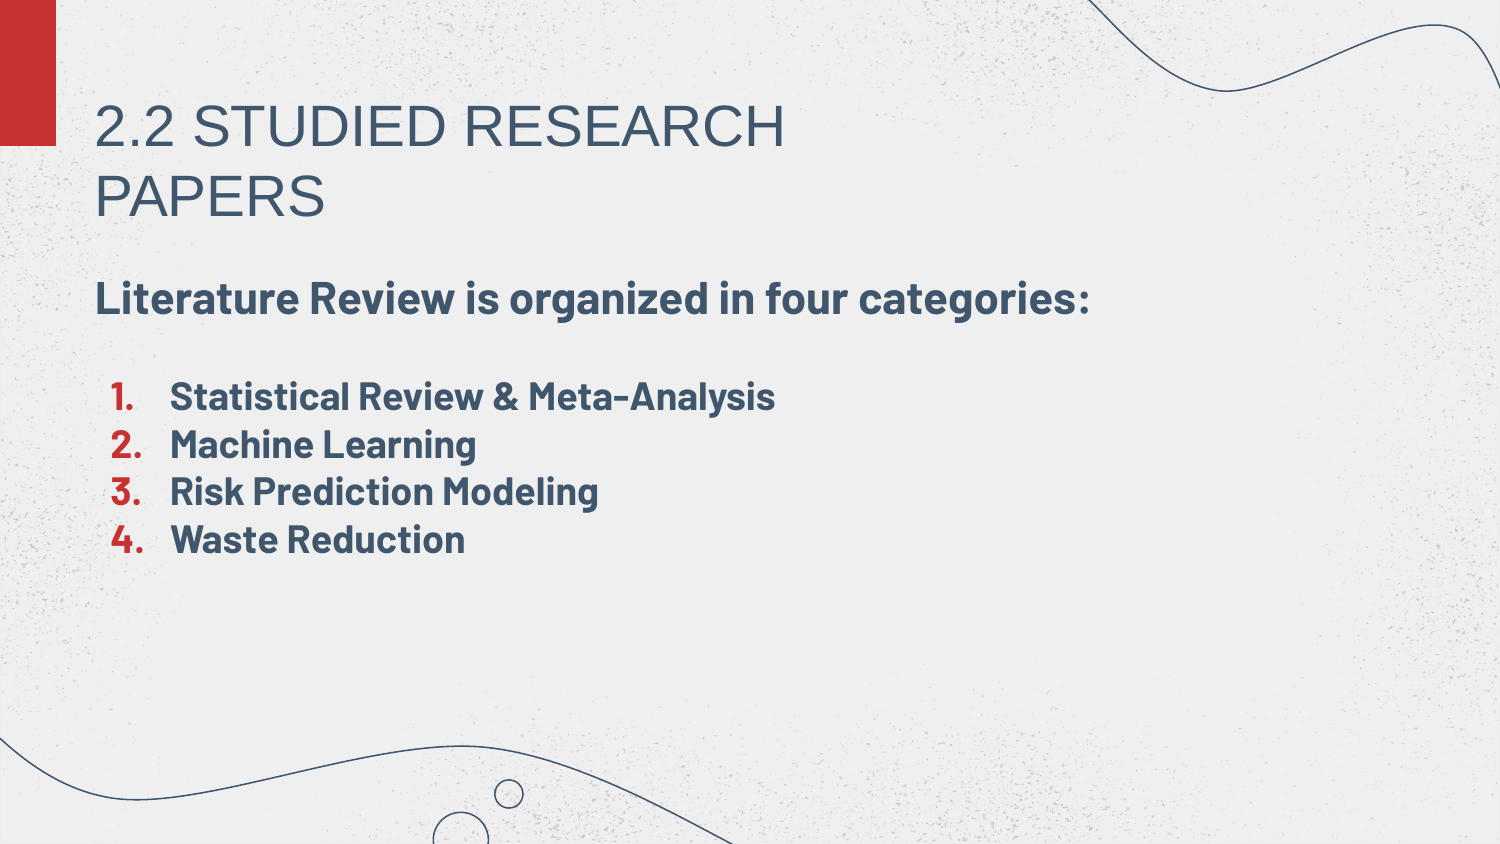

# 2.2 STUDIED RESEARCH PAPERS
Literature Review is organized in four categories:

Statistical Review & Meta-Analysis
Machine Learning
Risk Prediction Modeling
Waste Reduction